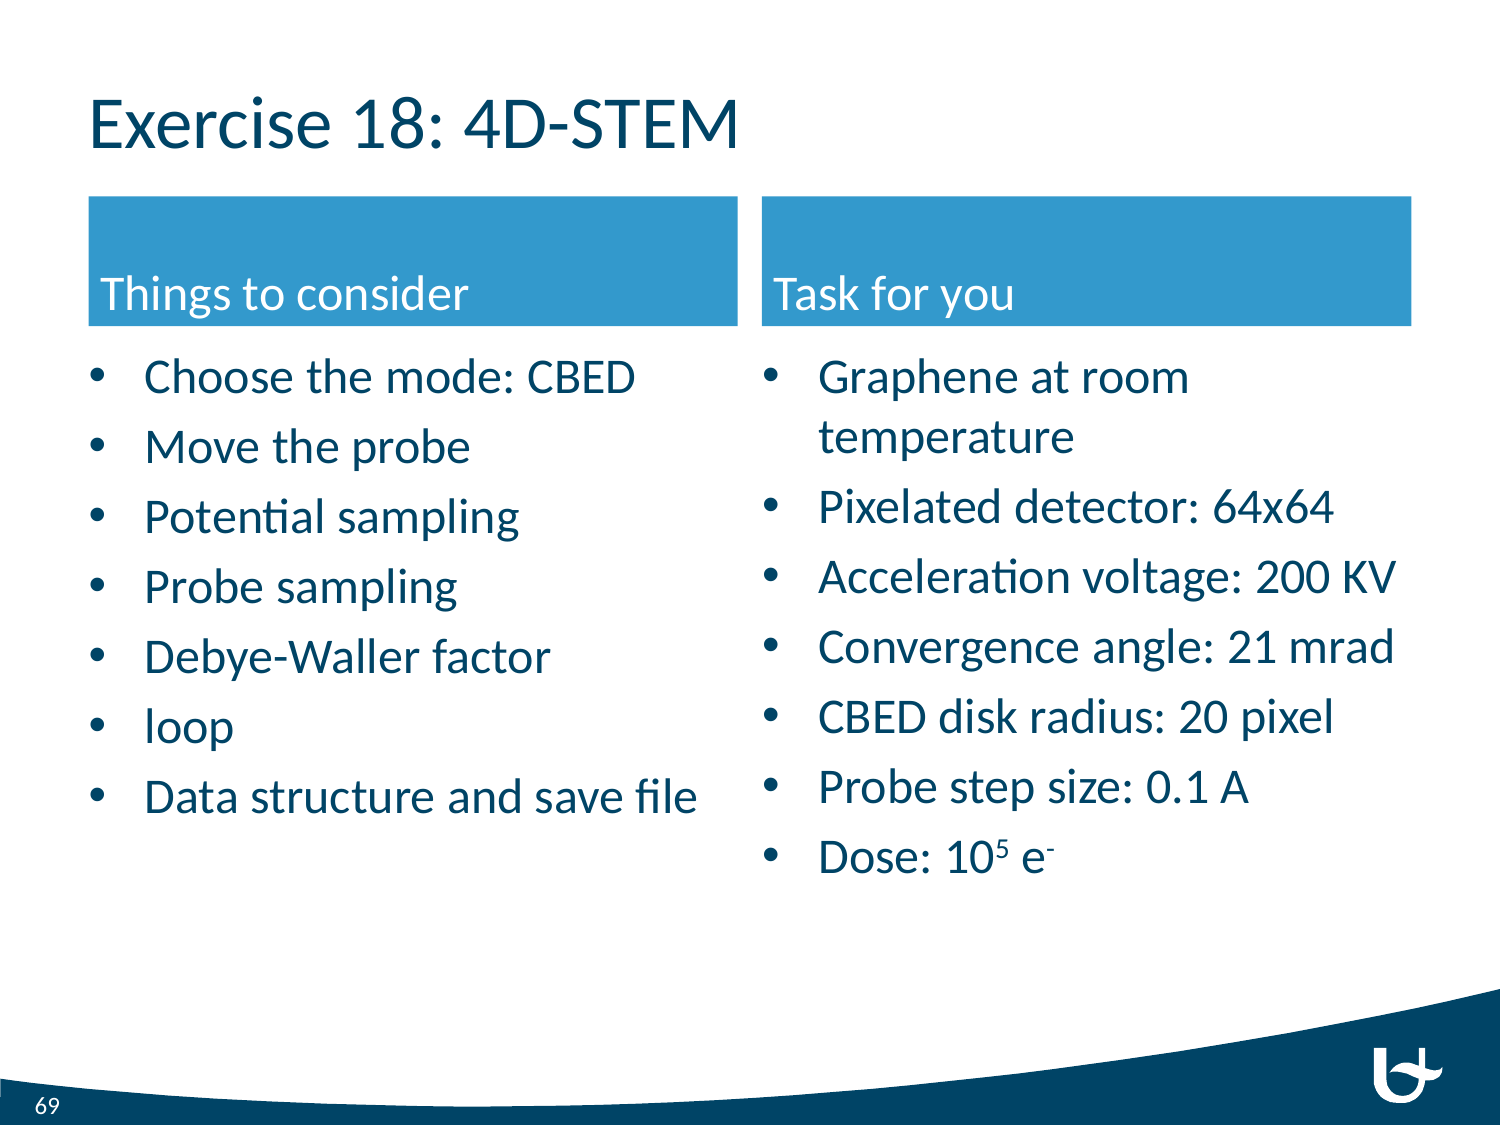

# Exercise 18: 4D-STEM
Things to consider
Task for you
Choose the mode: CBED
Move the probe
Potential sampling
Probe sampling
Debye-Waller factor
loop
Data structure and save file
Graphene at room temperature
Pixelated detector: 64x64
Acceleration voltage: 200 KV
Convergence angle: 21 mrad
CBED disk radius: 20 pixel
Probe step size: 0.1 A
Dose: 105 e-
69